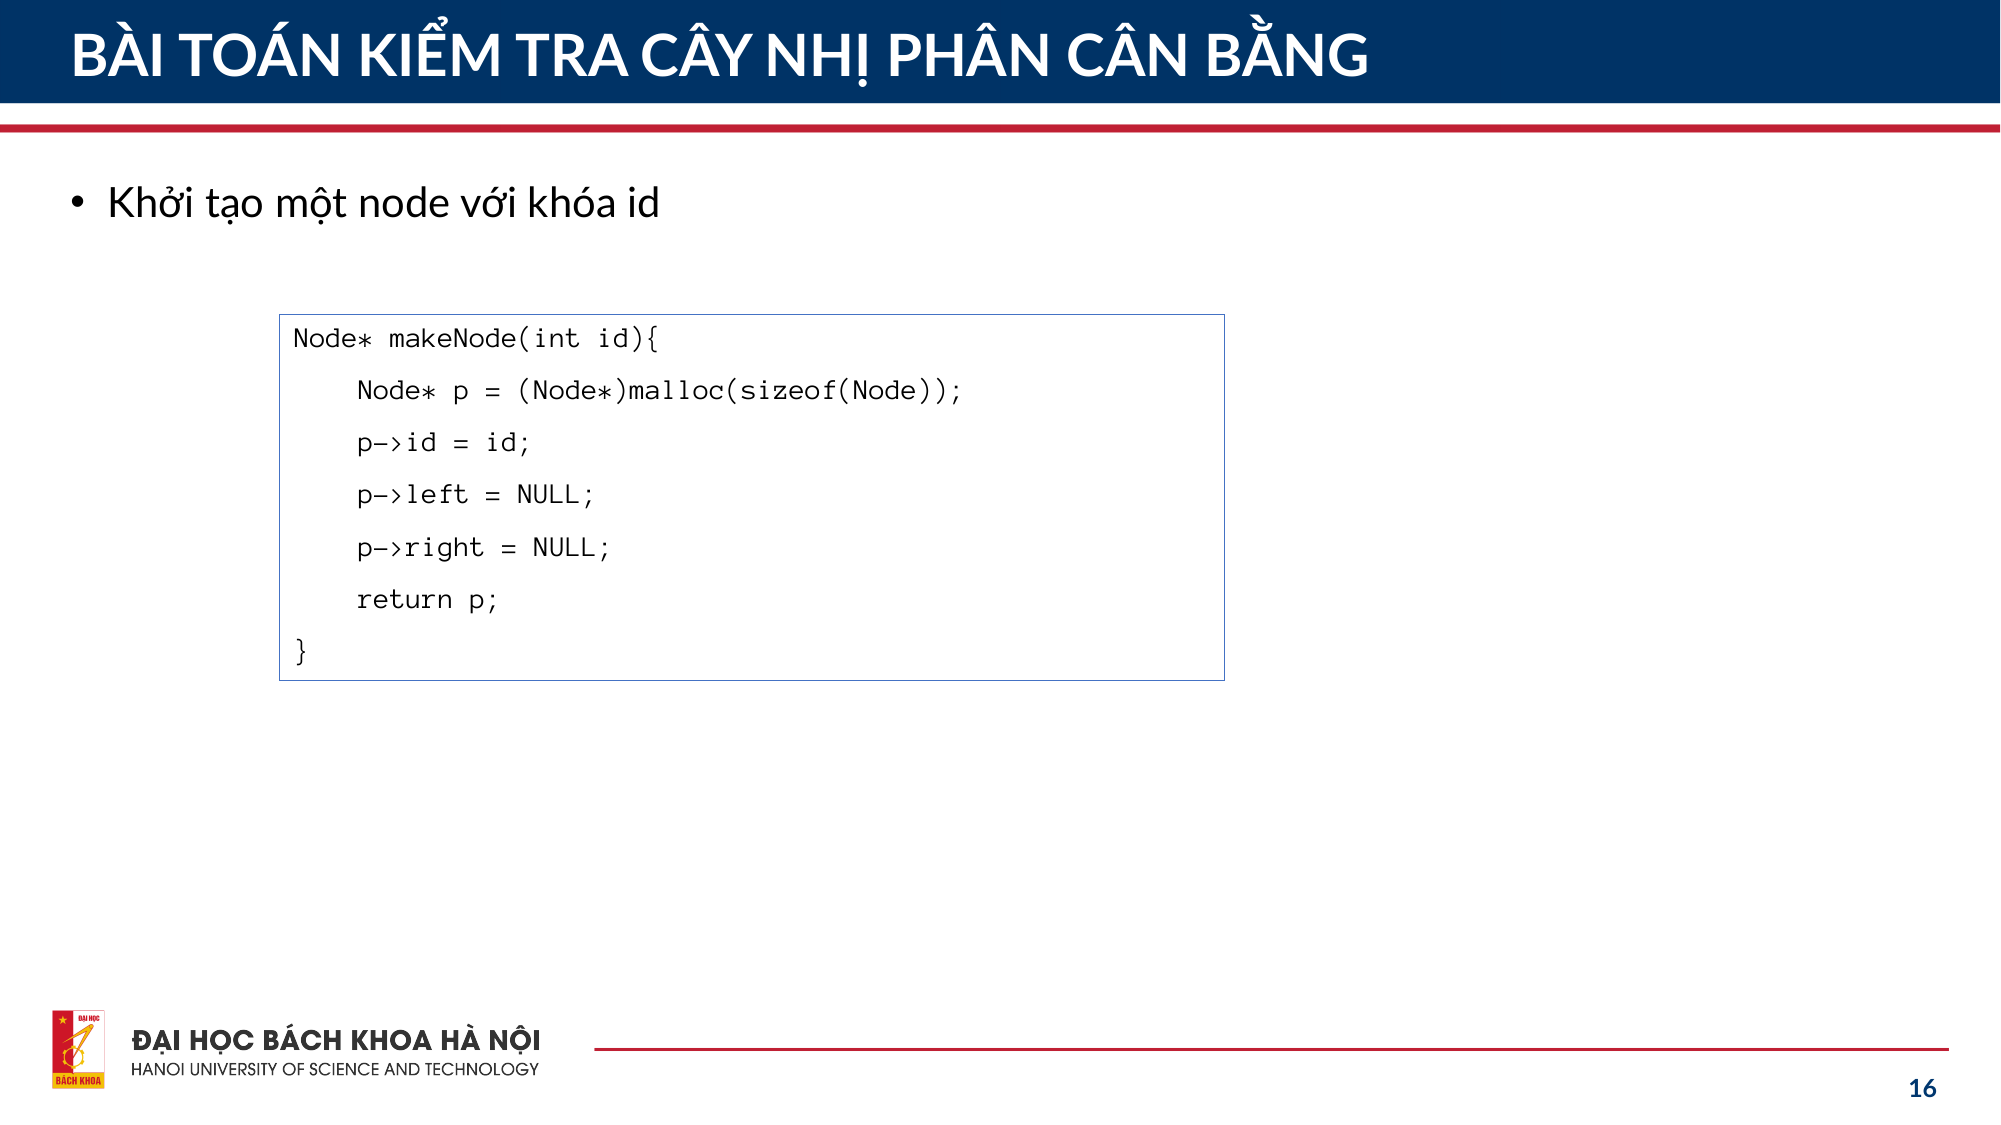

# BÀI TOÁN KIỂM TRA CÂY NHỊ PHÂN CÂN BẰNG
Khởi tạo một node với khóa id
Node* makeNode(int id){
    Node* p = (Node*)malloc(sizeof(Node));
    p->id = id;
    p->left = NULL;
    p->right = NULL;
    return p;
}
16